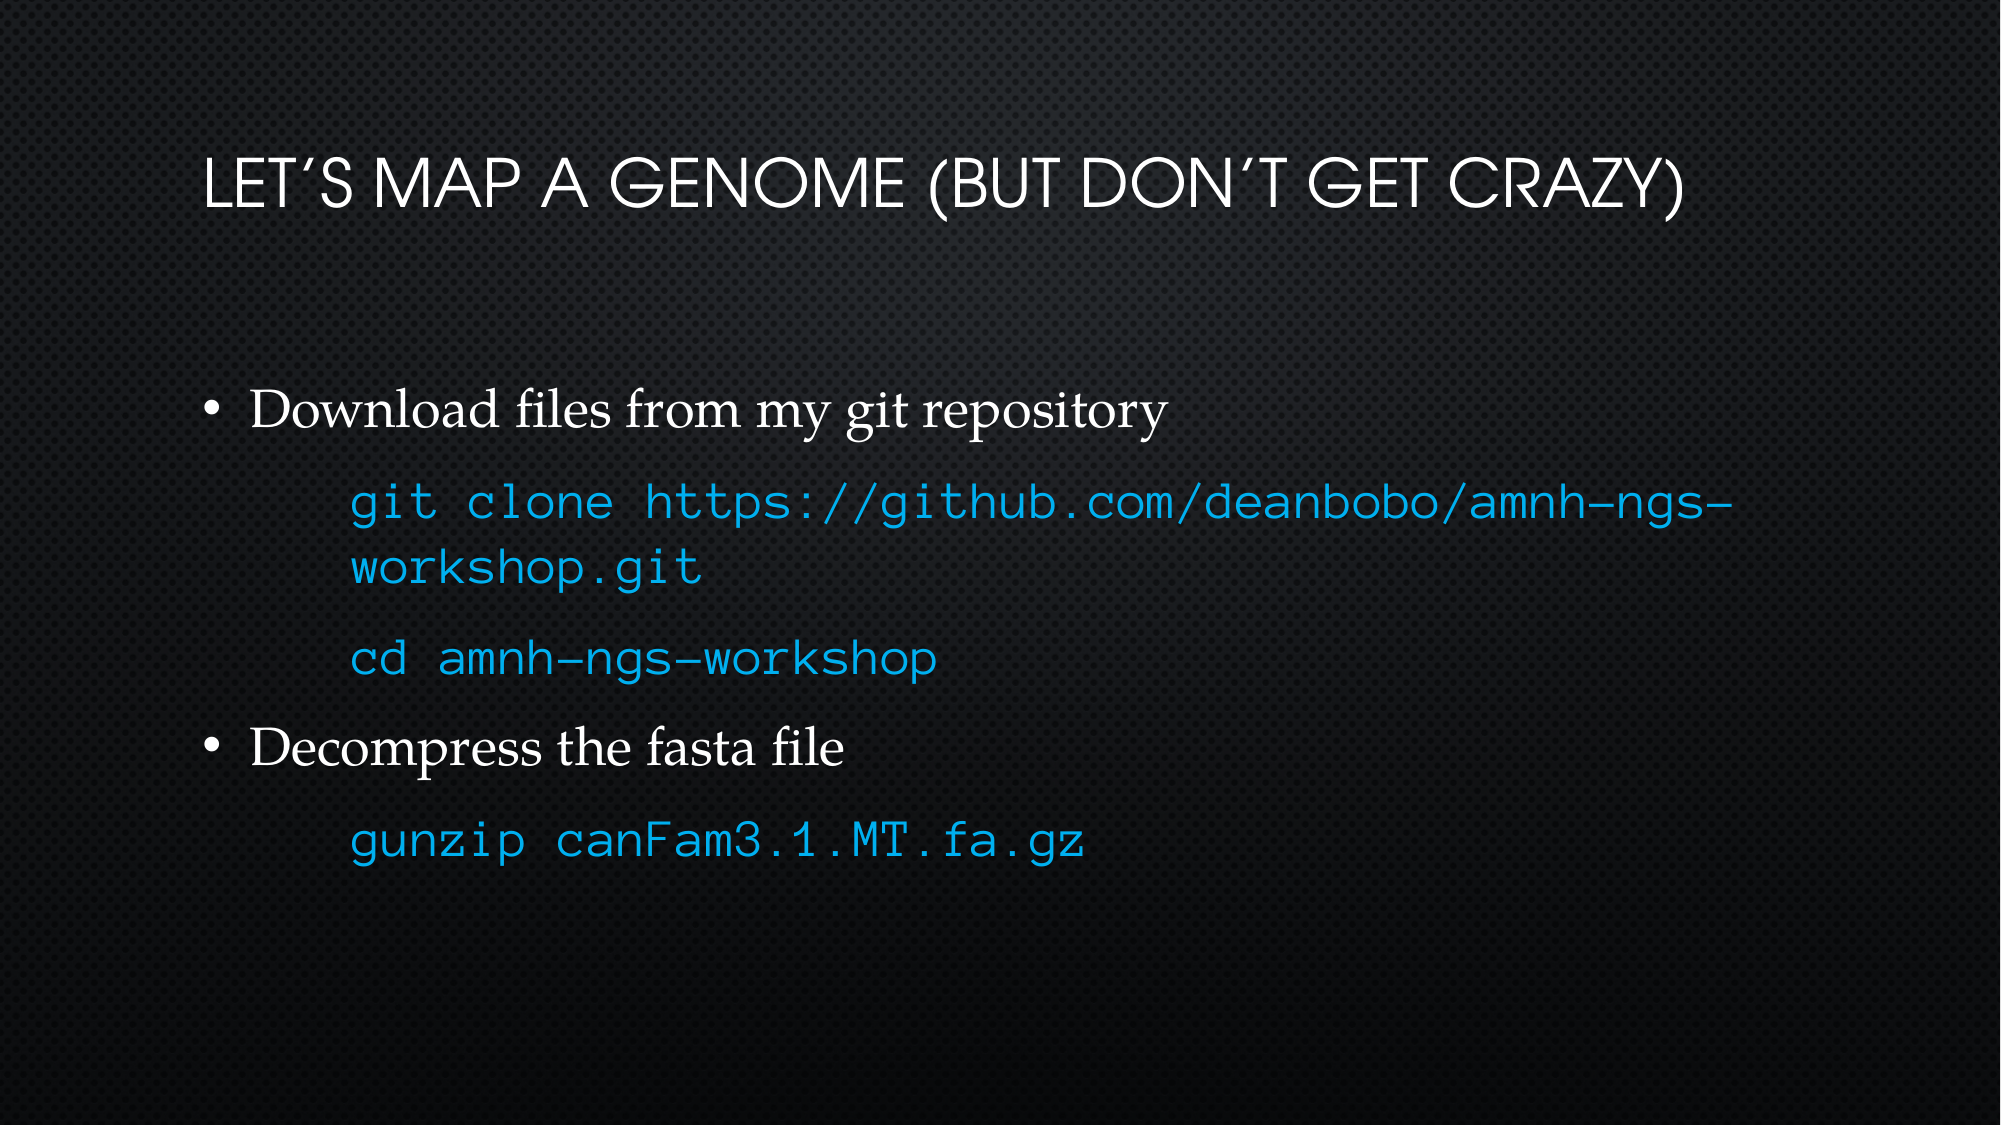

# Let’s map a genome (but don’t get crazy)
Download files from my git repository
	git clone ﻿https://github.com/deanbobo/amnh-ngs-	workshop.git
	cd amnh-ngs-workshop
Decompress the fasta file
	gunzip ﻿canFam3.1.MT.fa.gz